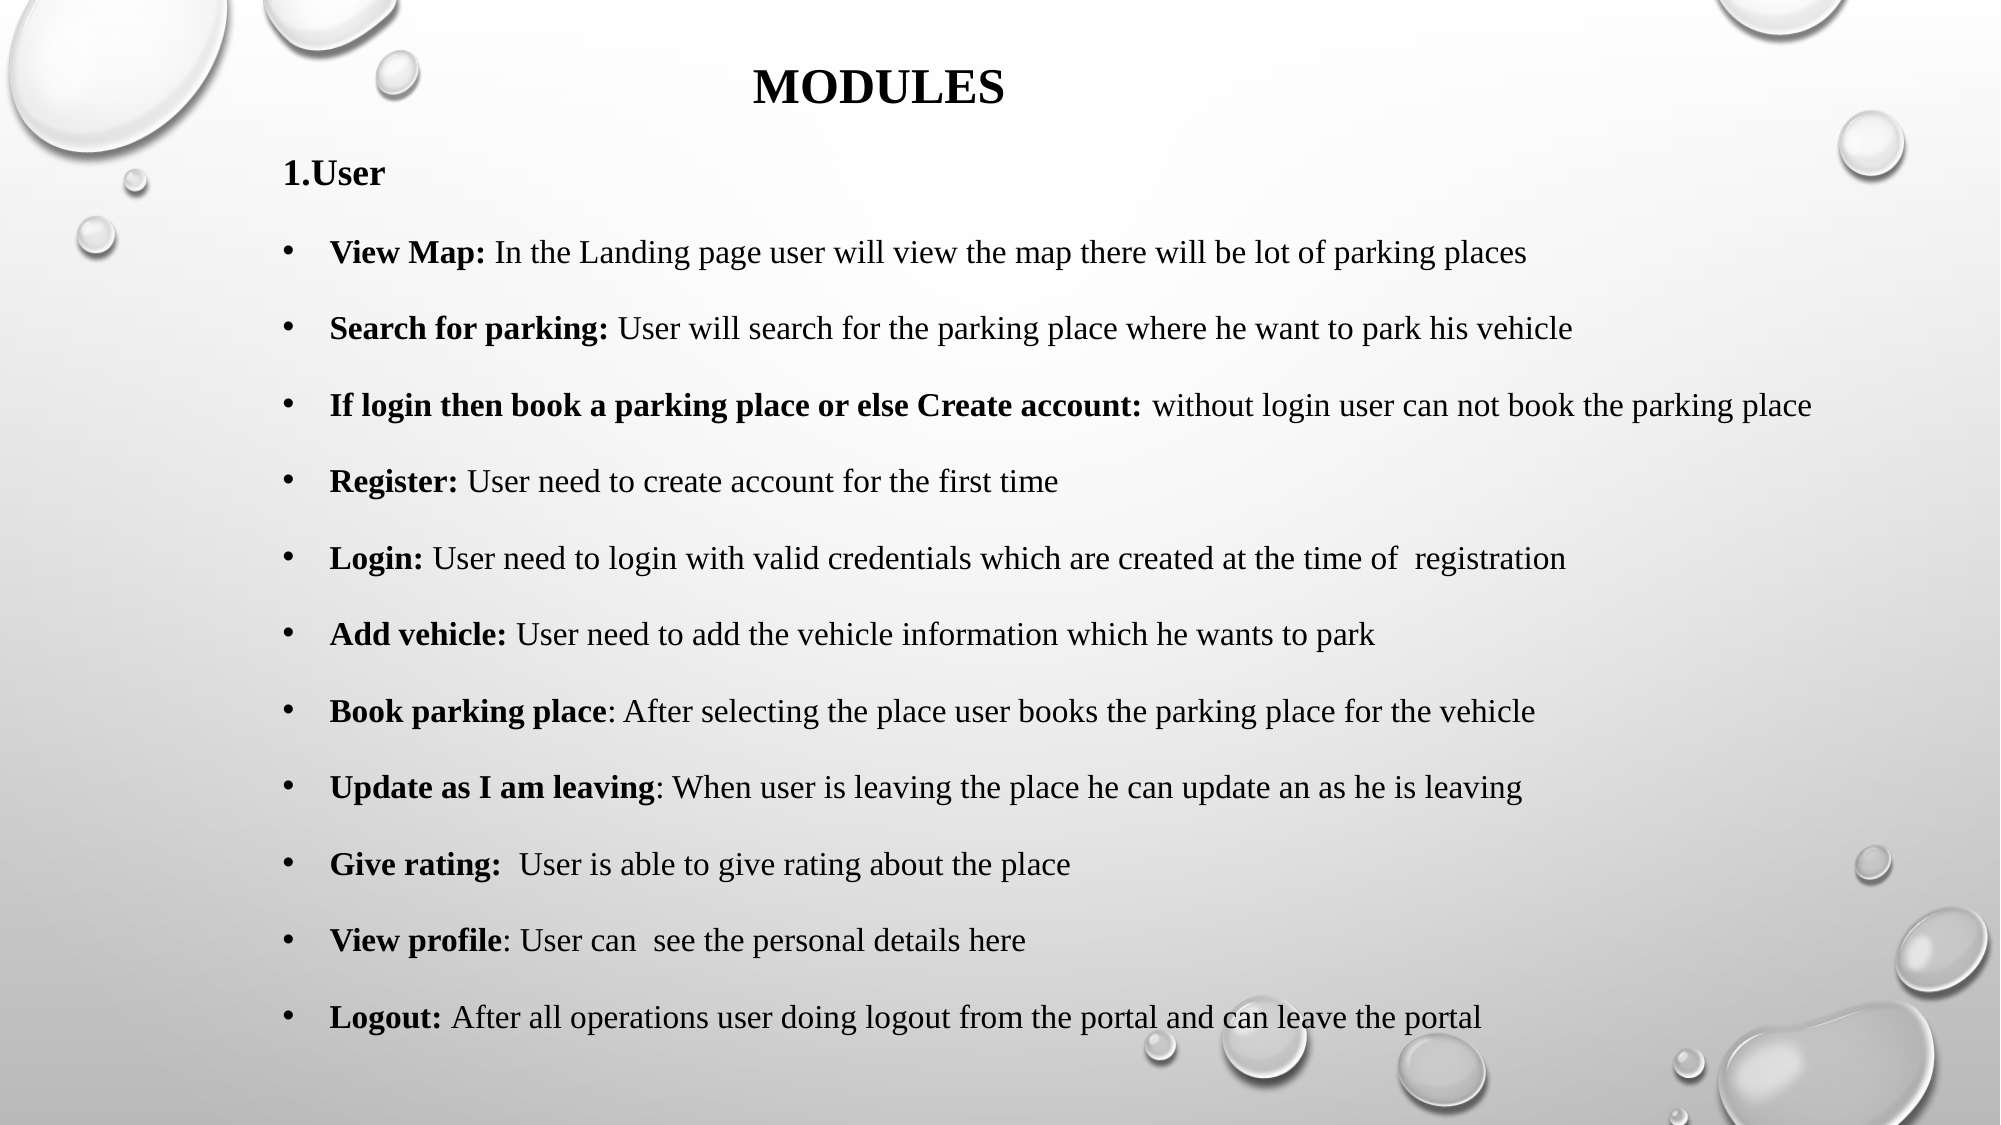

MODULES
1.User
View Map: In the Landing page user will view the map there will be lot of parking places
Search for parking: User will search for the parking place where he want to park his vehicle
If login then book a parking place or else Create account: without login user can not book the parking place
Register: User need to create account for the first time
Login: User need to login with valid credentials which are created at the time of  registration
Add vehicle: User need to add the vehicle information which he wants to park
Book parking place: After selecting the place user books the parking place for the vehicle
Update as I am leaving: When user is leaving the place he can update an as he is leaving
Give rating:  User is able to give rating about the place
View profile: User can  see the personal details here
Logout: After all operations user doing logout from the portal and can leave the portal